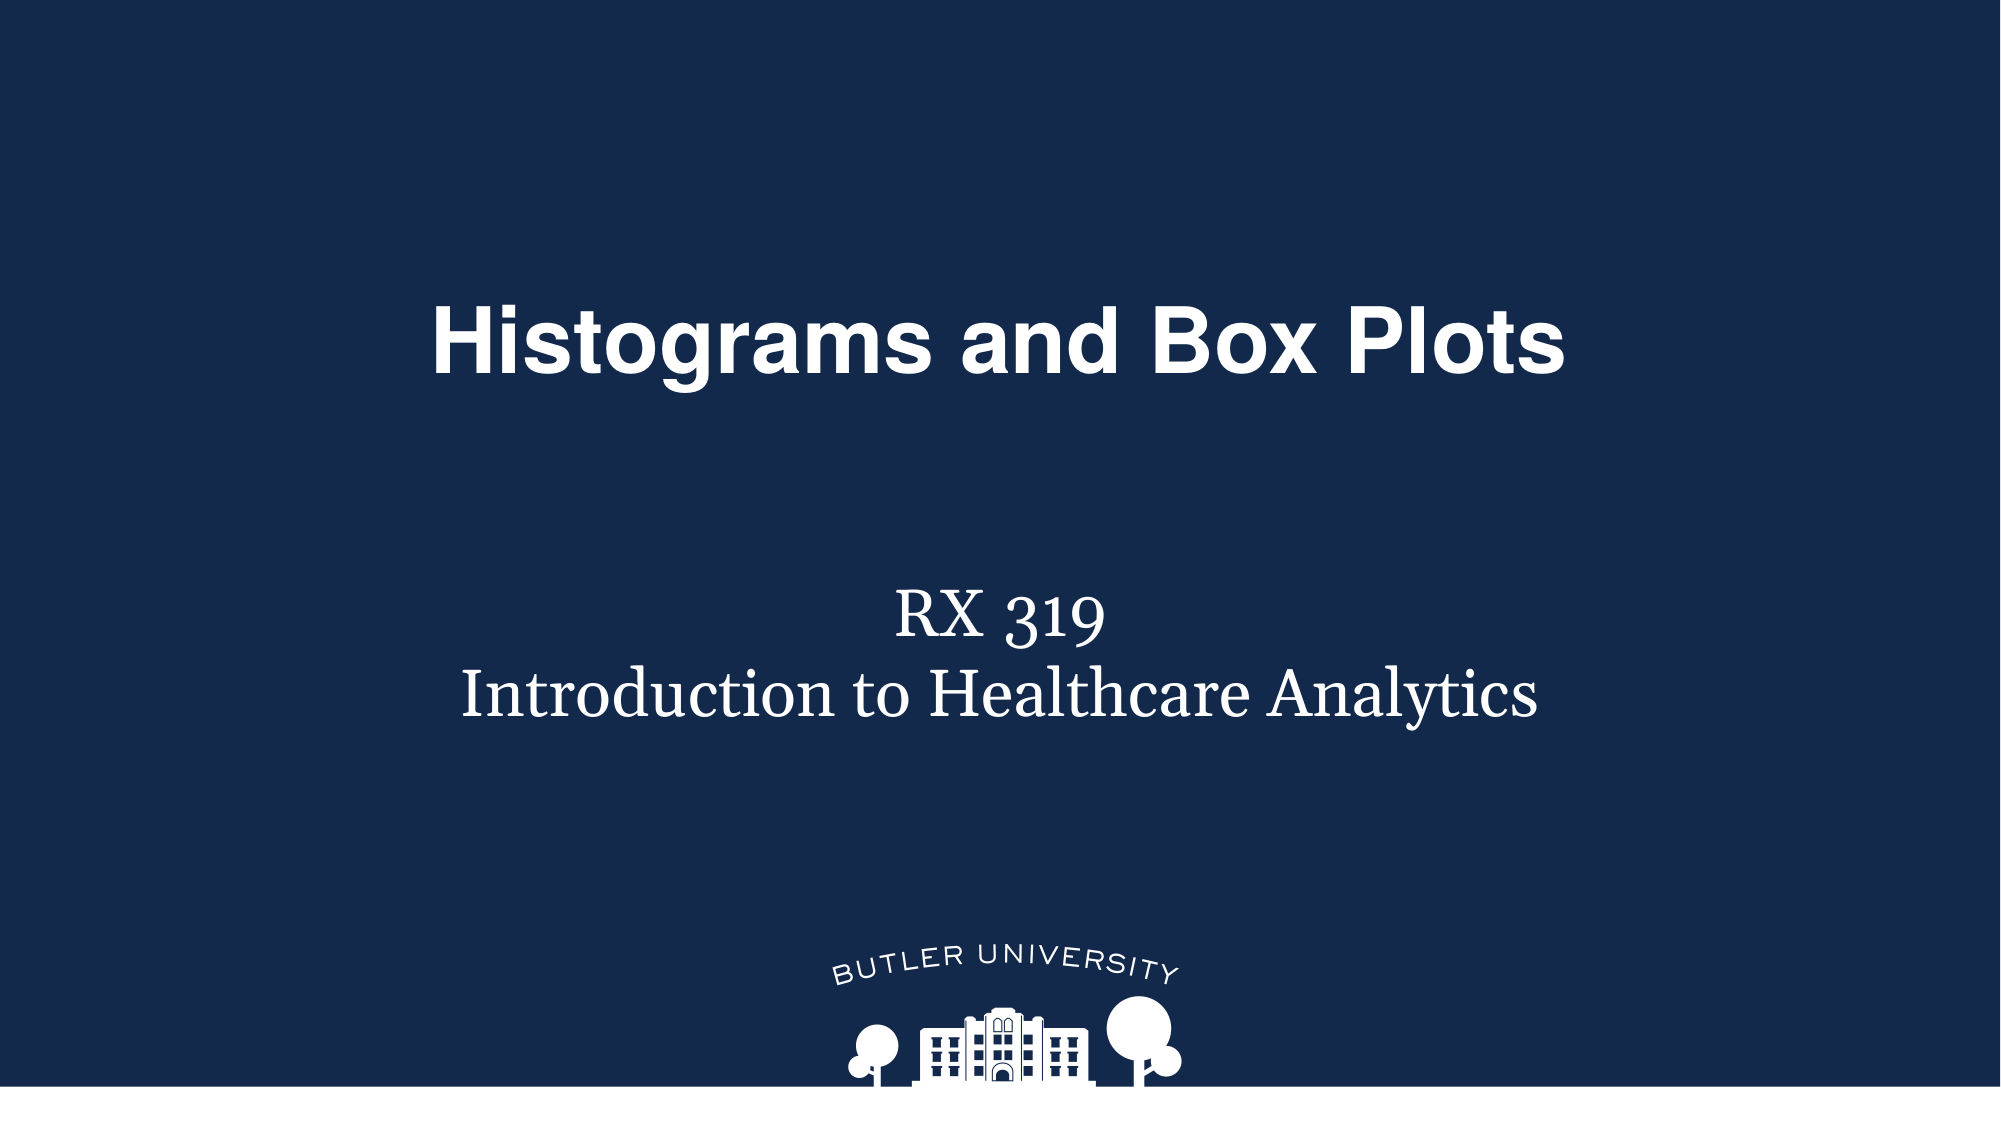

# Histograms and Box Plots
RX 319
Introduction to Healthcare Analytics